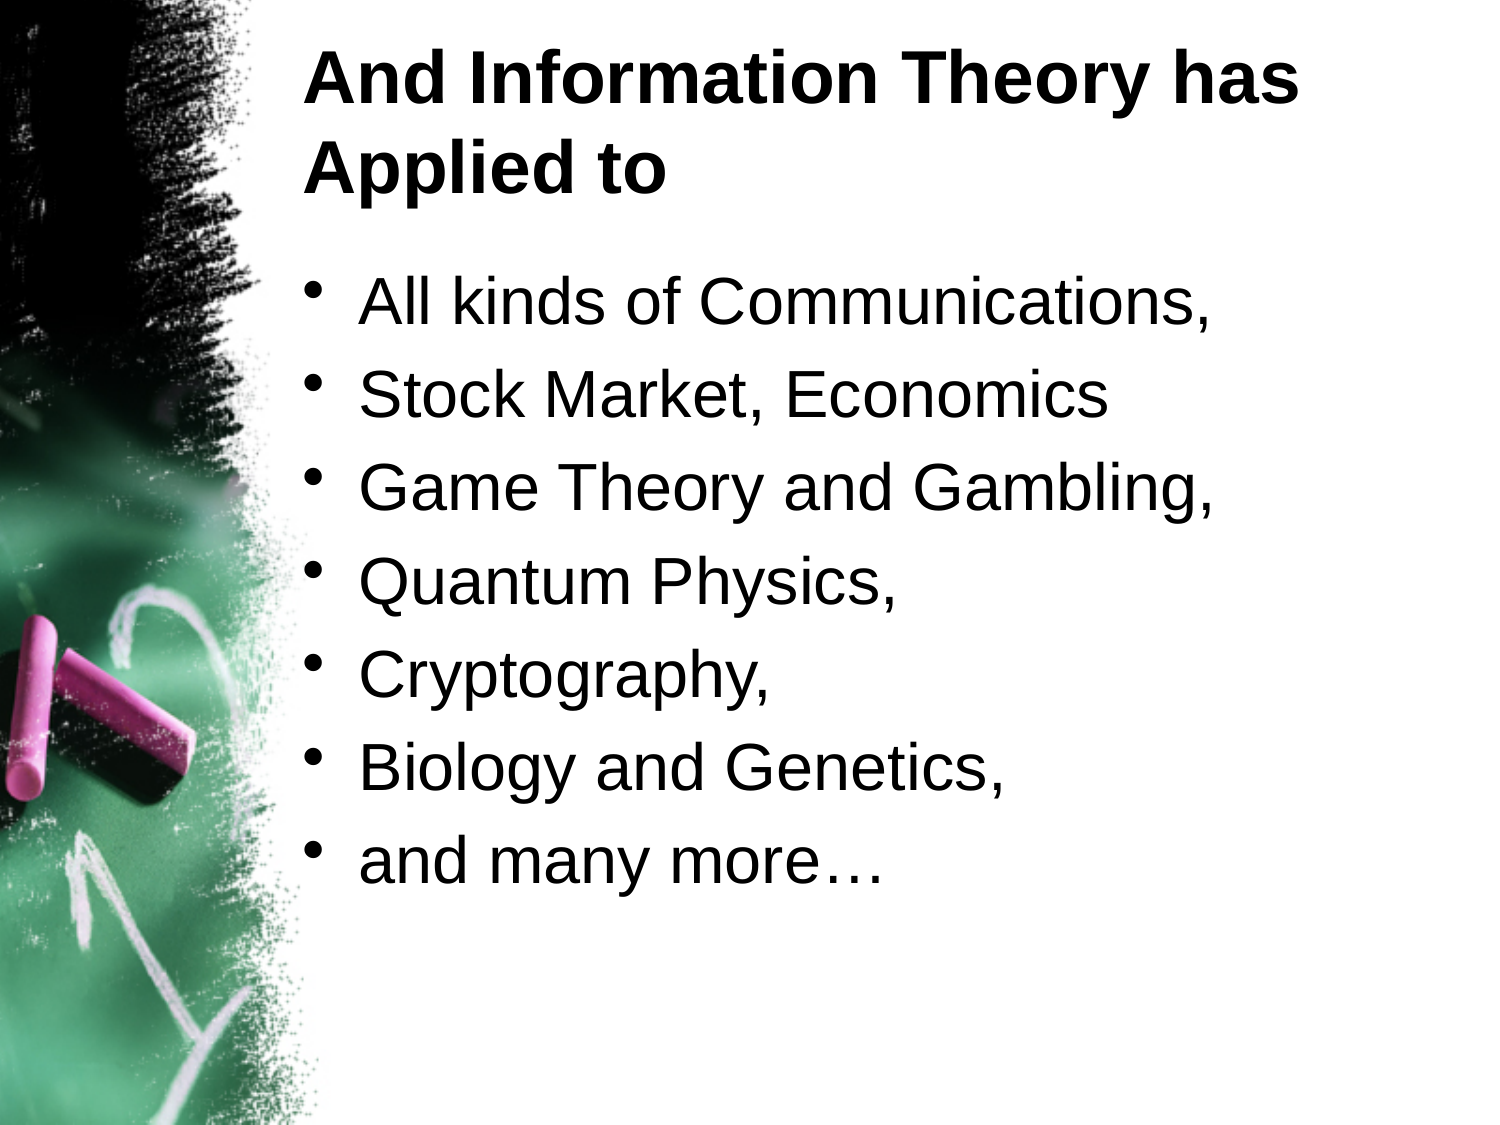

# And Information Theory has Applied to
All kinds of Communications,
Stock Market, Economics
Game Theory and Gambling,
Quantum Physics,
Cryptography,
Biology and Genetics,
and many more…